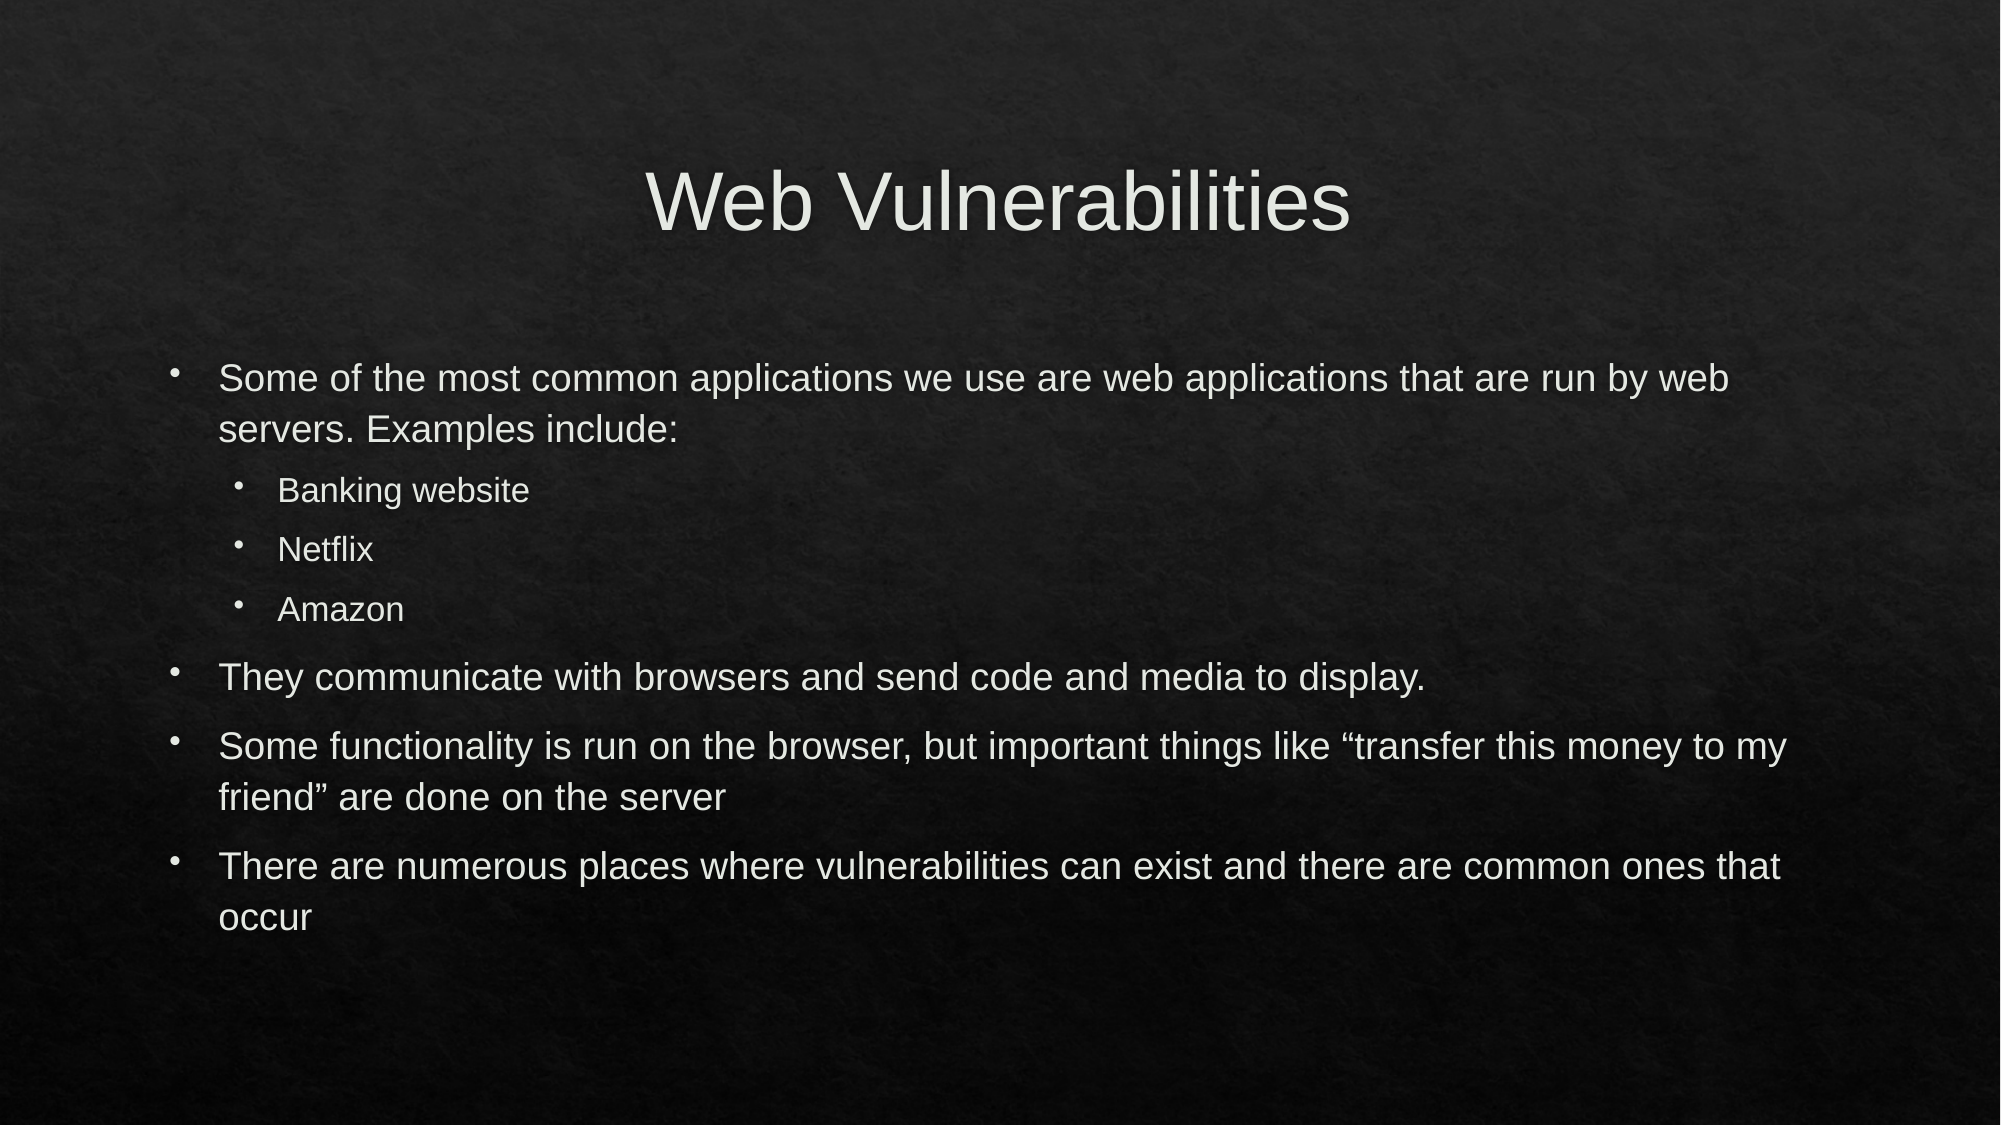

# Web Vulnerabilities
Some of the most common applications we use are web applications that are run by web servers. Examples include:
Banking website
Netflix
Amazon
They communicate with browsers and send code and media to display.
Some functionality is run on the browser, but important things like “transfer this money to my friend” are done on the server
There are numerous places where vulnerabilities can exist and there are common ones that occur